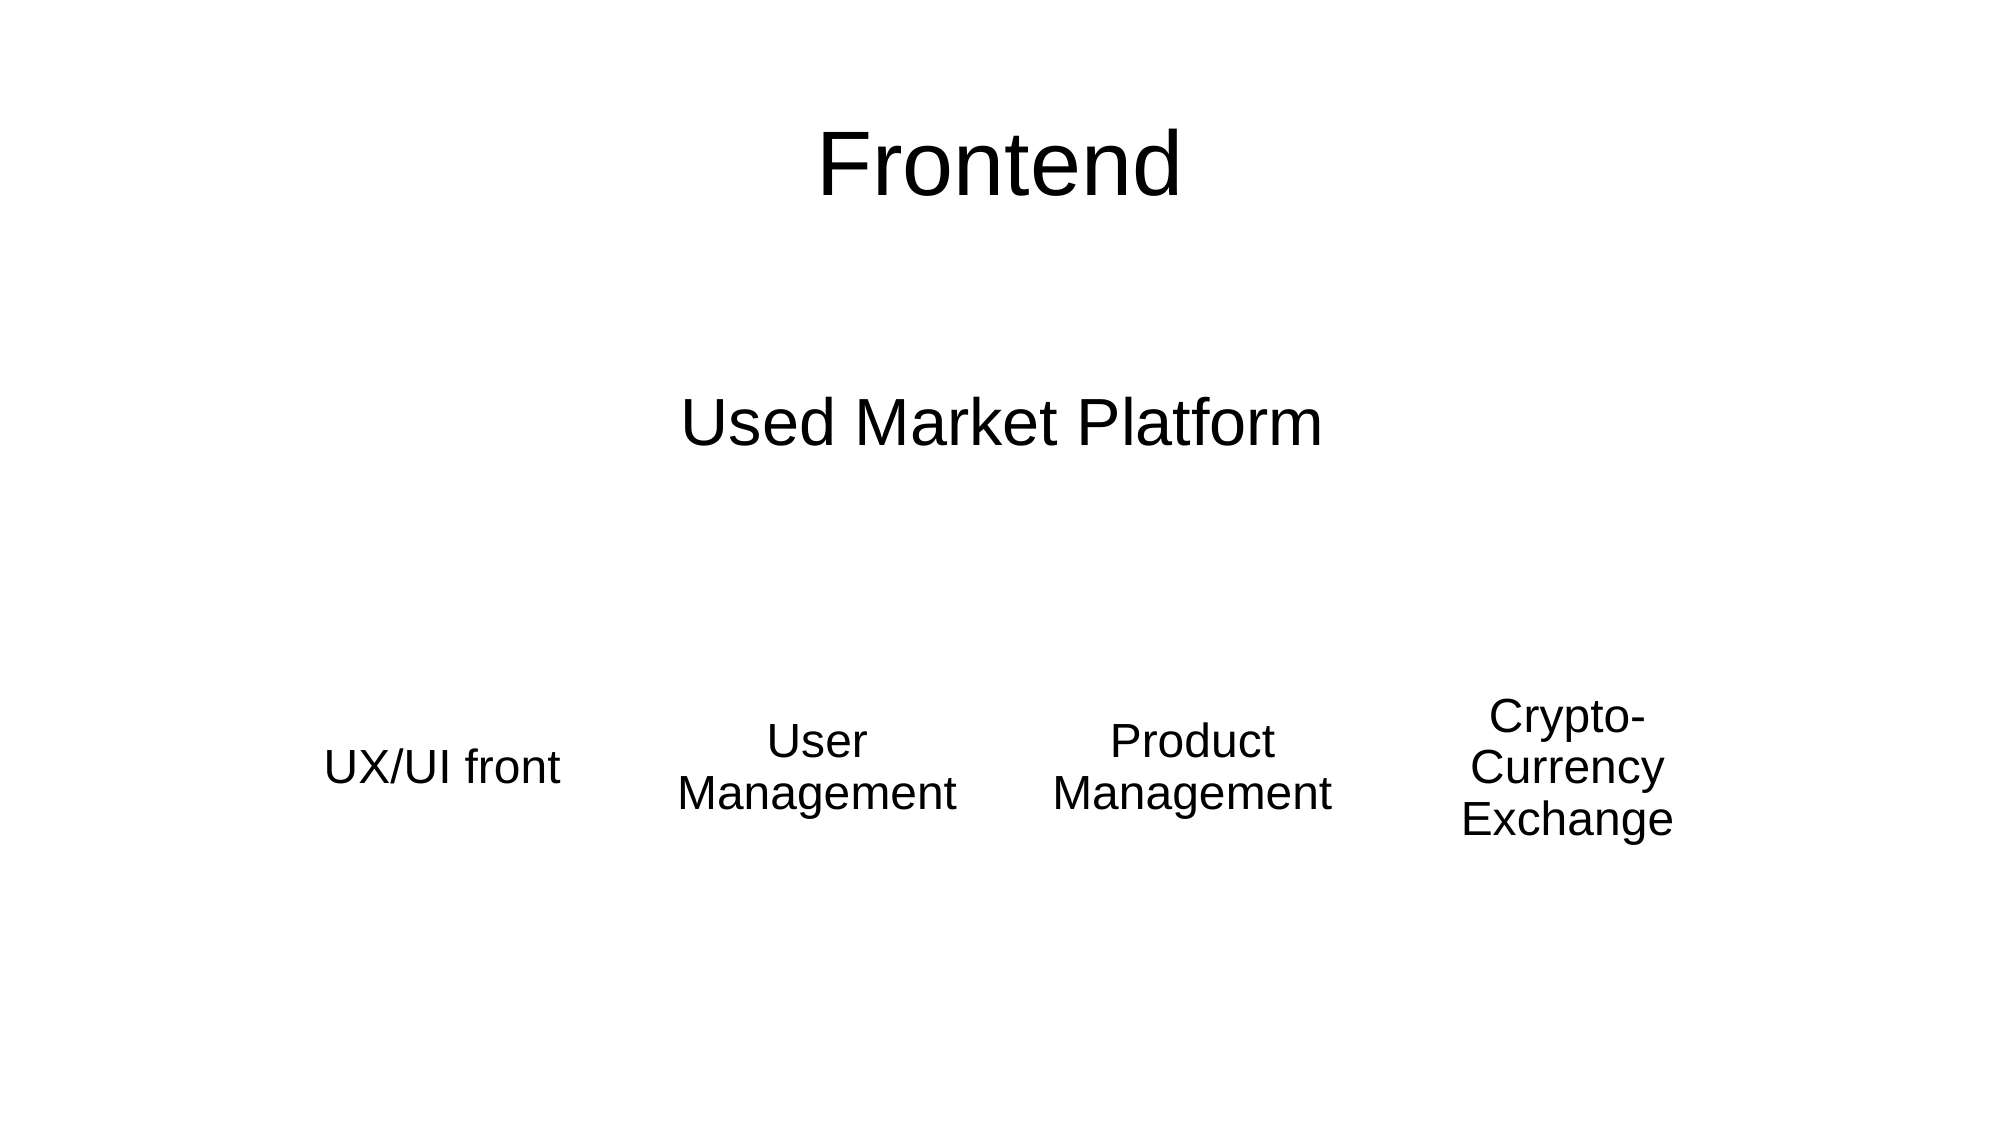

# Frontend
Used Market Platform
UX/UI front
User Management
Product Management
Crypto-Currency Exchange